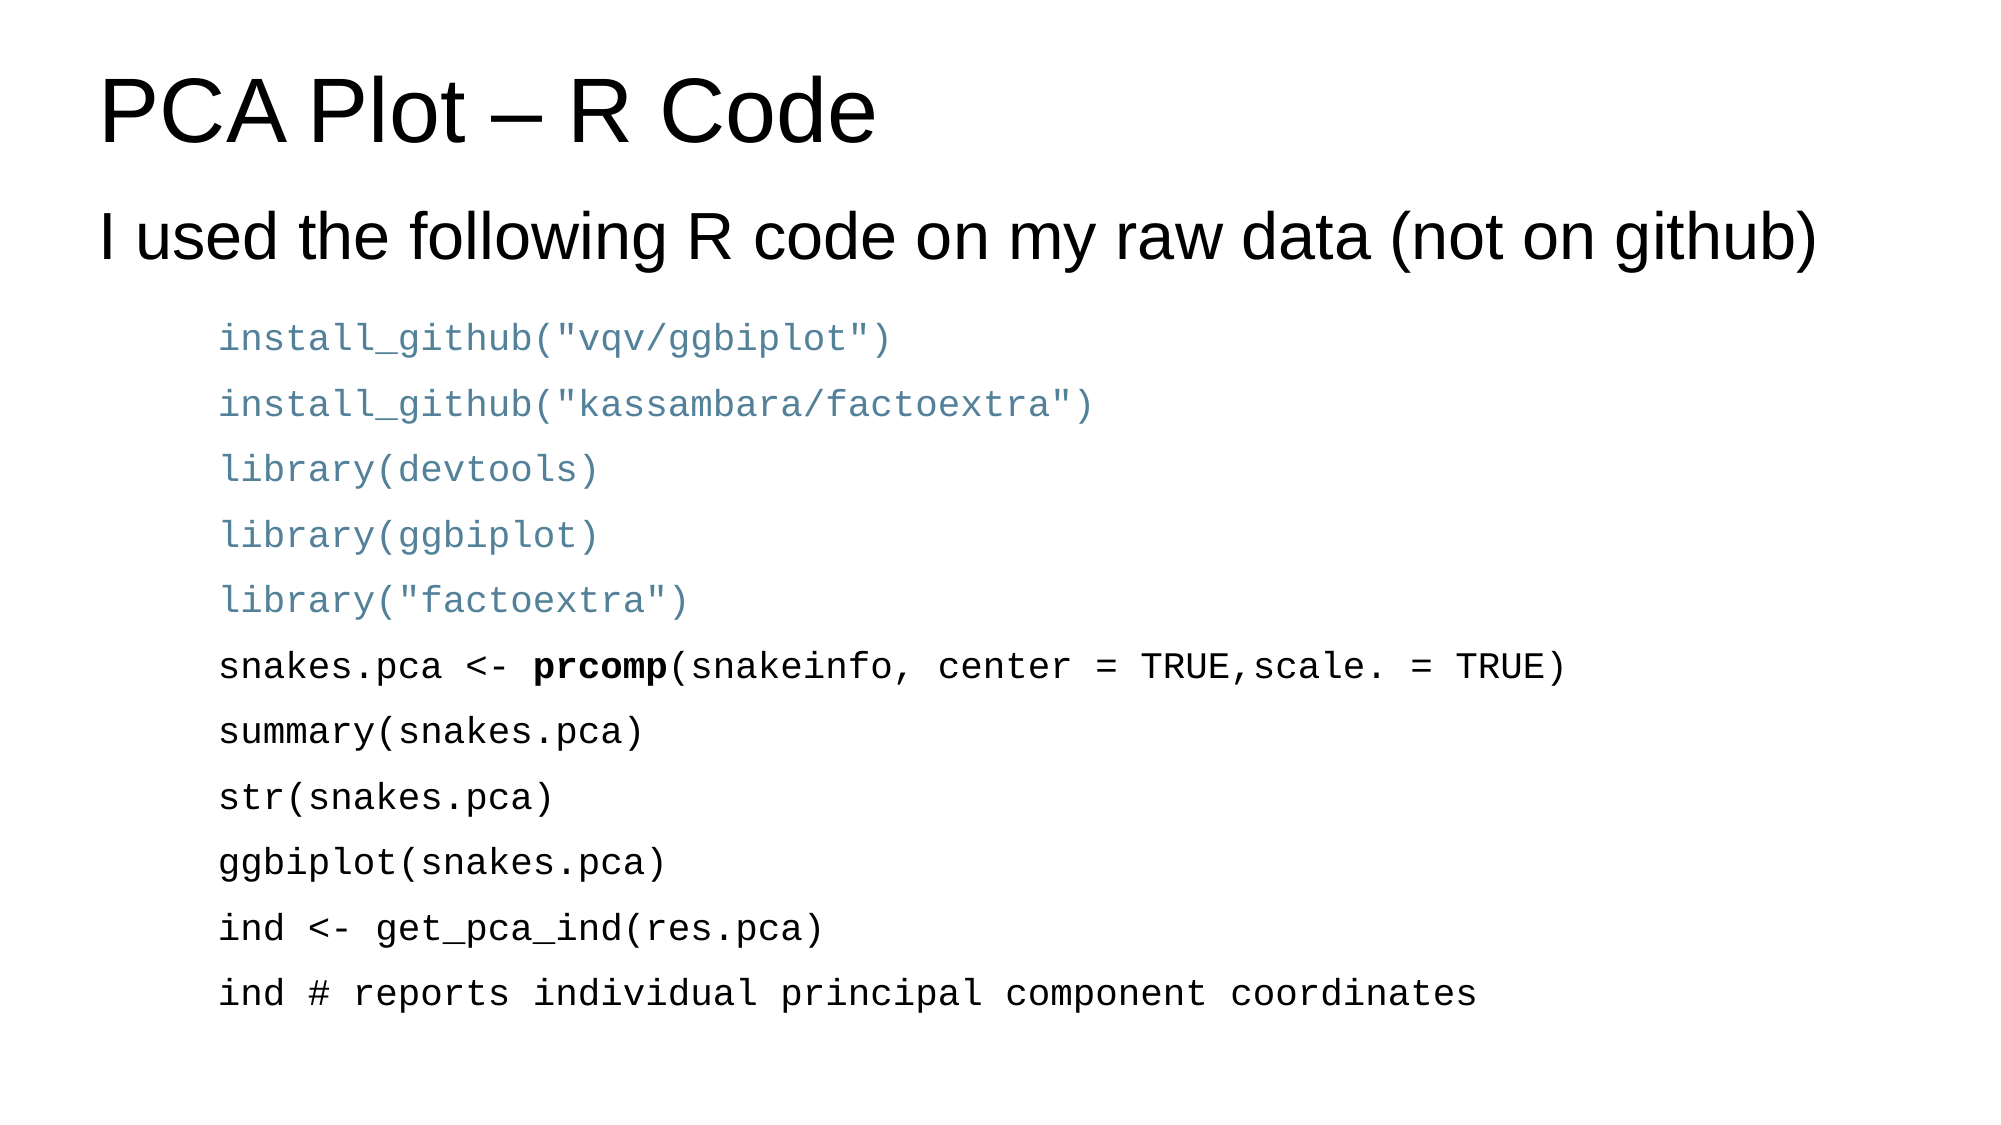

# PCA Plot – R Code
I used the following R code on my raw data (not on github)

install_github("vqv/ggbiplot")
install_github("kassambara/factoextra")
library(devtools)
library(ggbiplot)
library("factoextra")
snakes.pca <- prcomp(snakeinfo, center = TRUE,scale. = TRUE)
summary(snakes.pca)
str(snakes.pca)
ggbiplot(snakes.pca)
ind <- get_pca_ind(res.pca)
ind # reports individual principal component coordinates